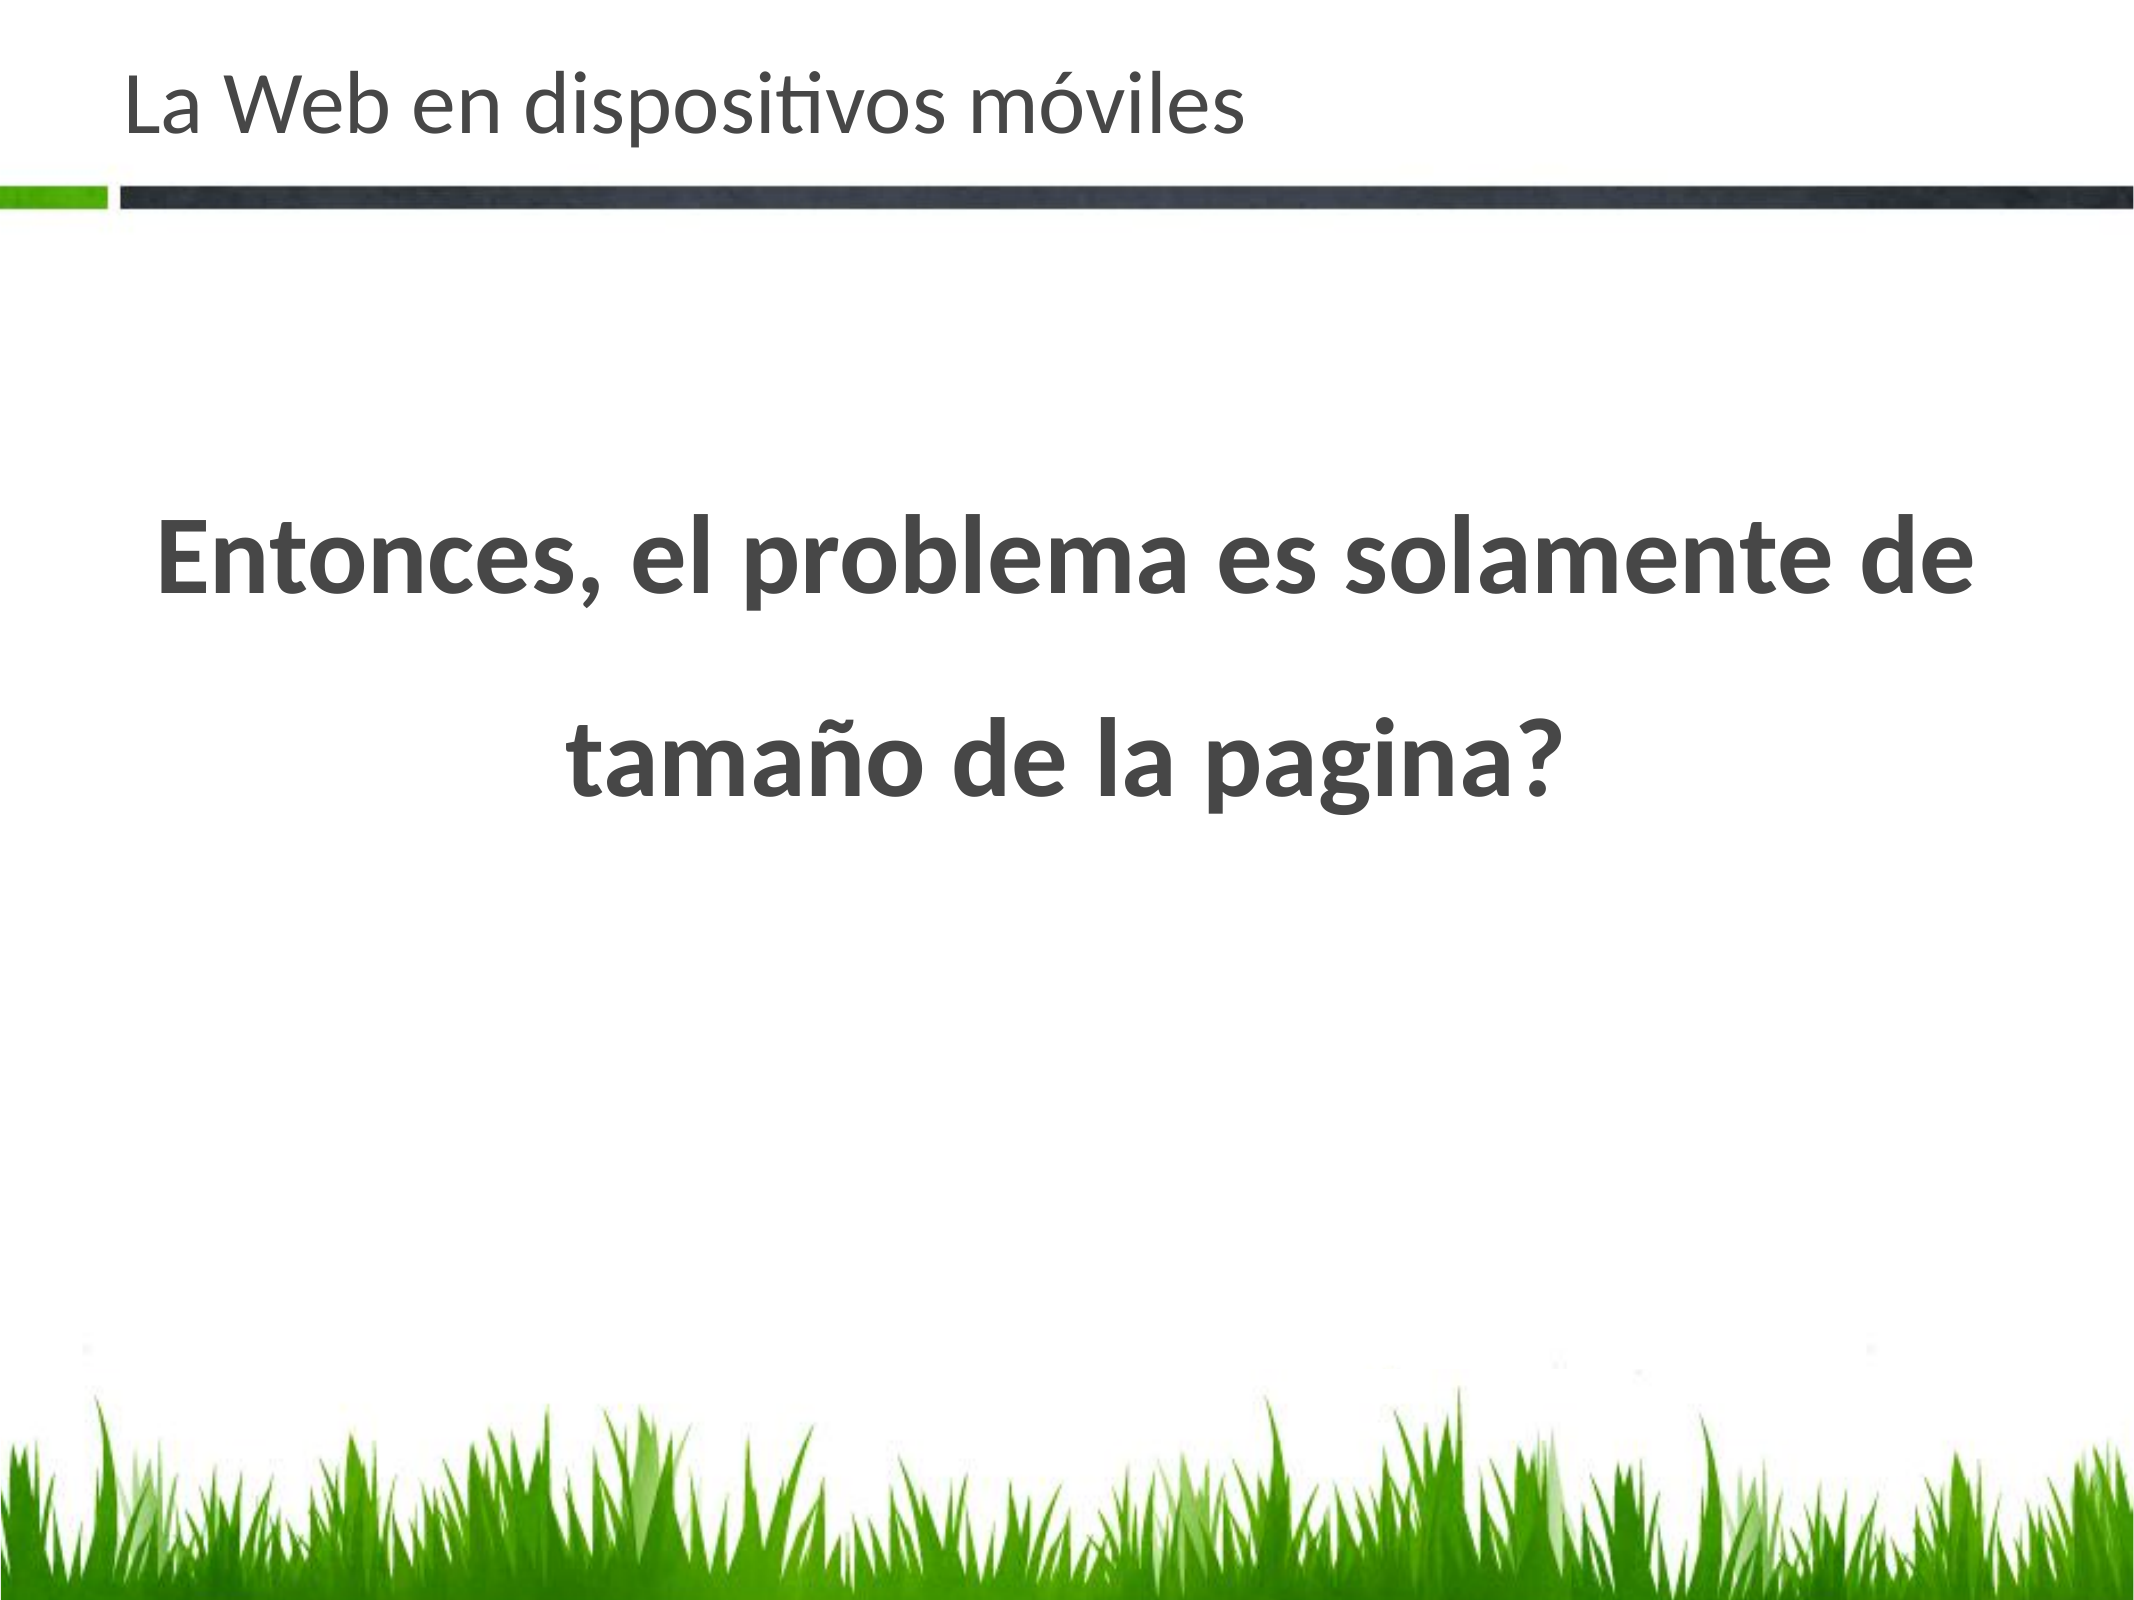

# La Web en dispositivos móviles

Entonces, el problema es solamente de tamaño de la pagina?